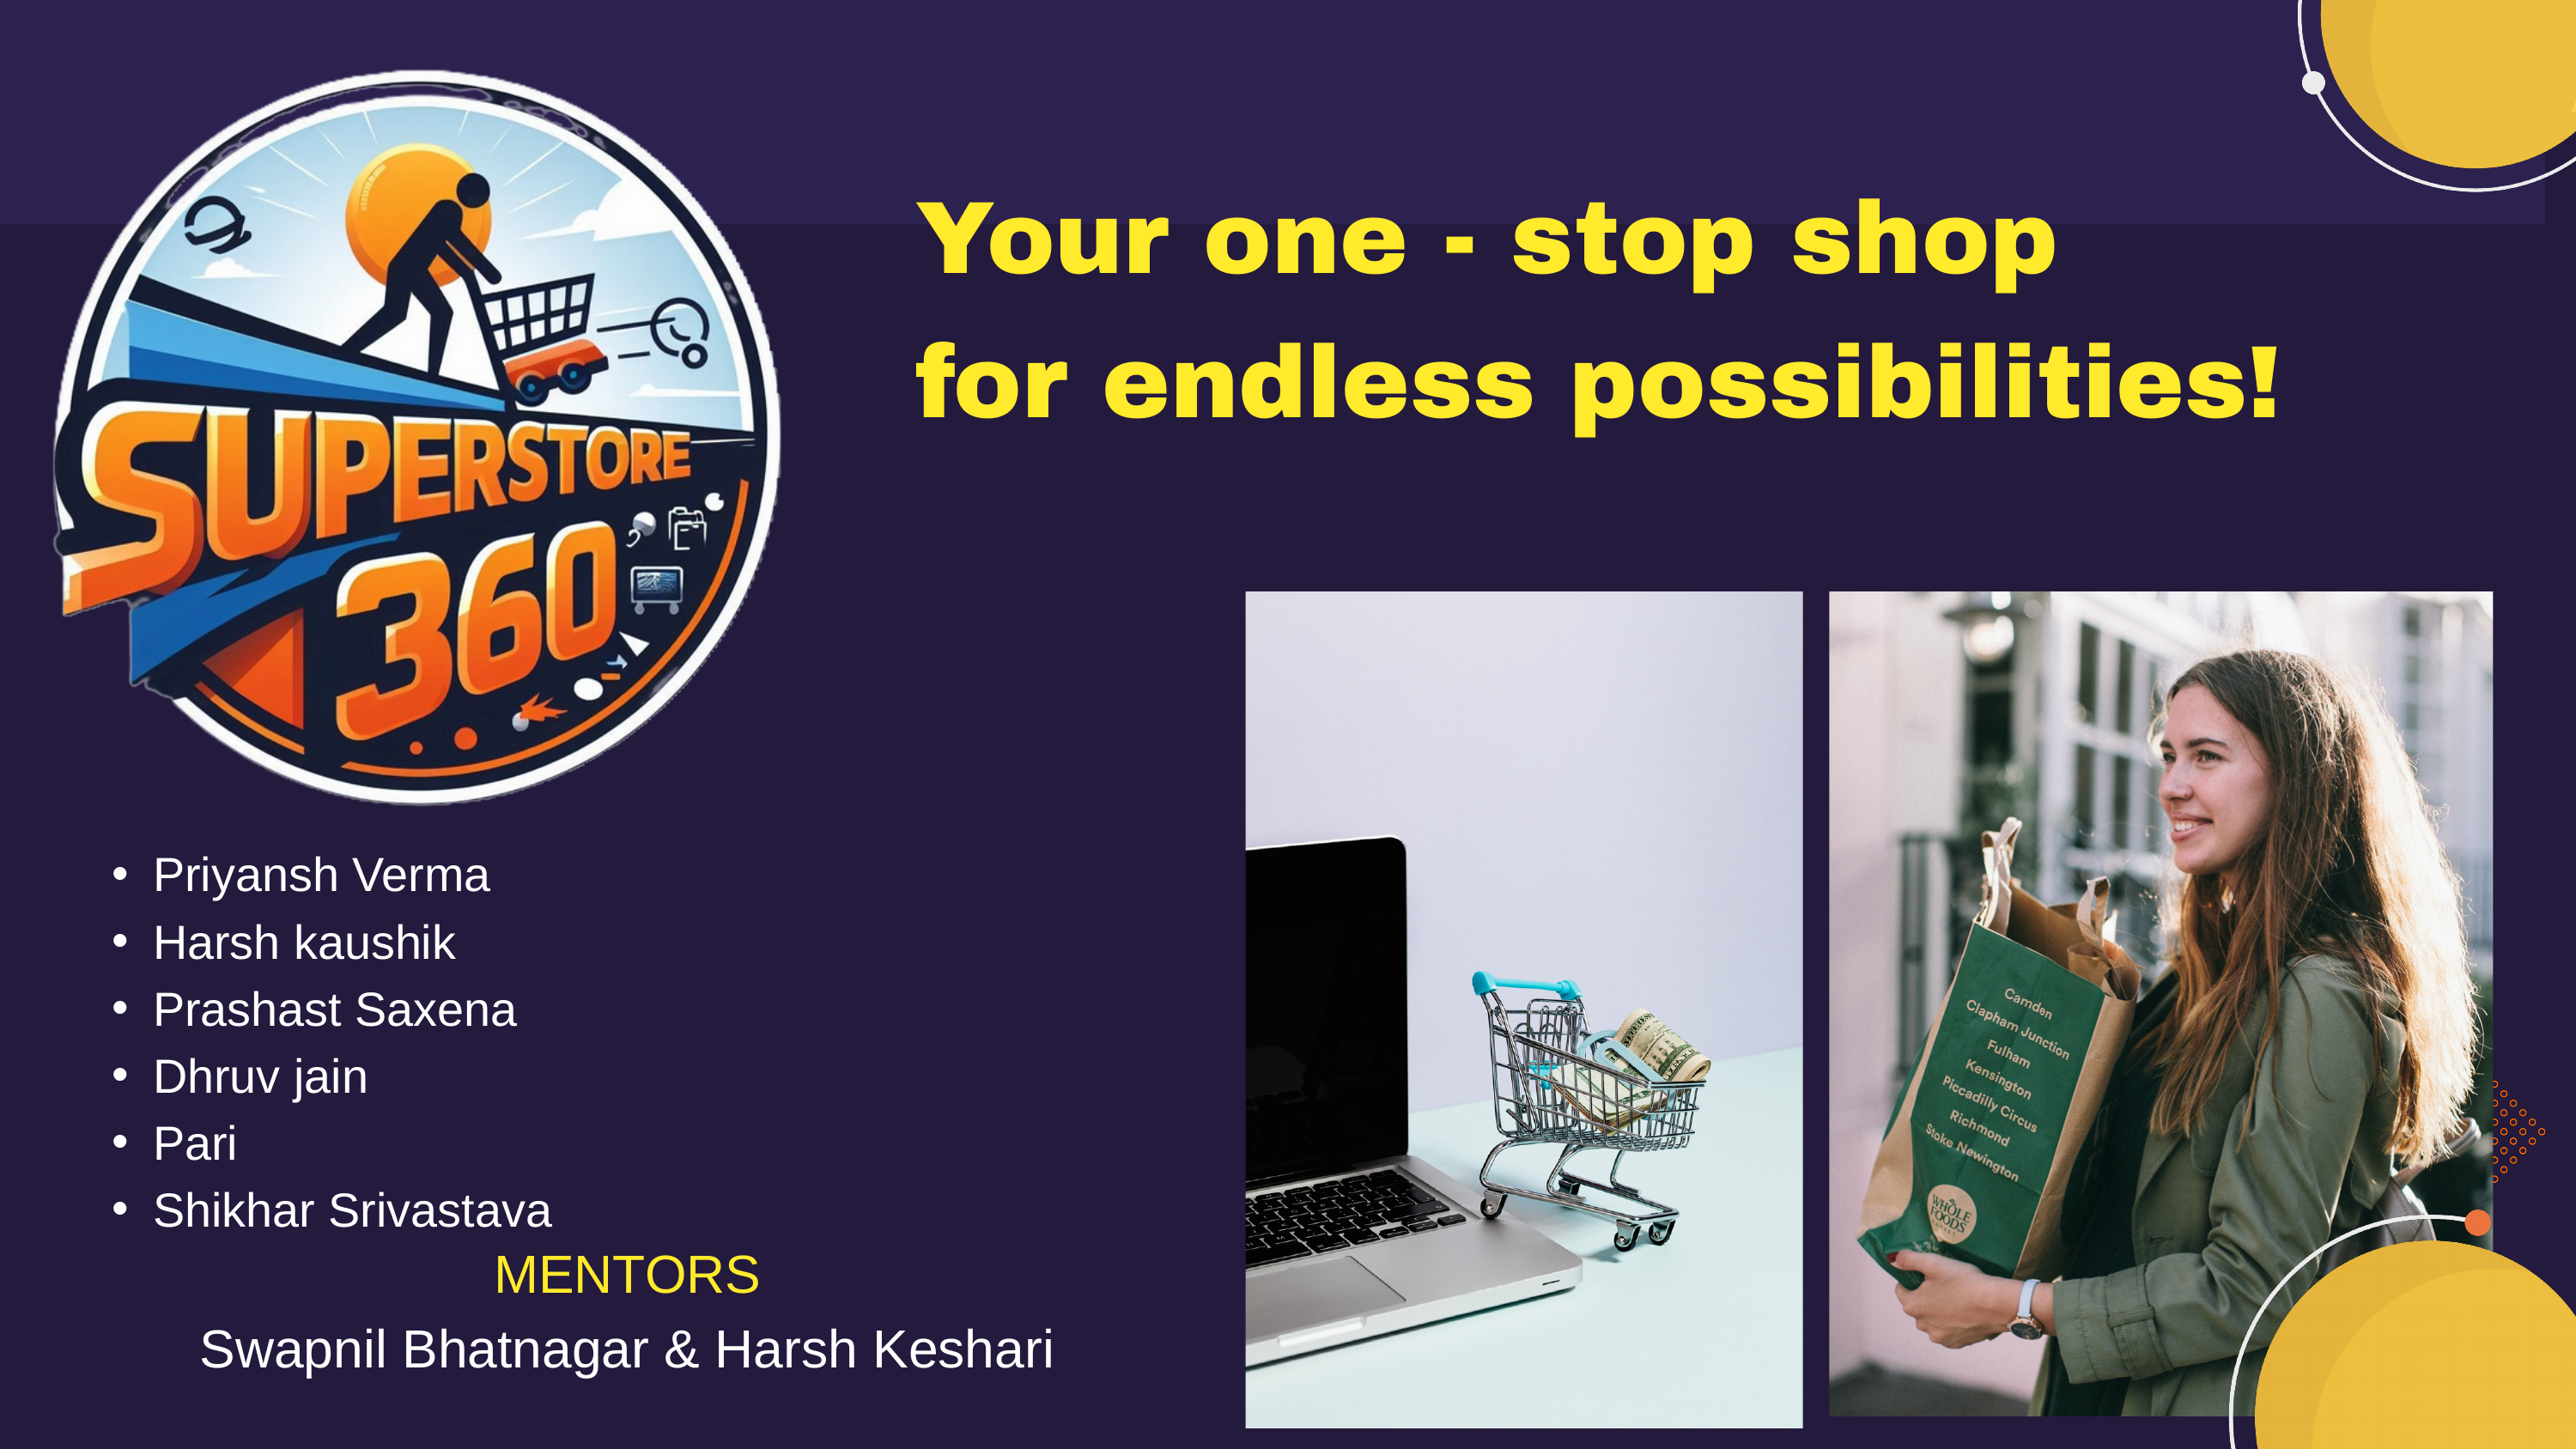

Your one - stop shop
for endless possibilities!

Priyansh Verma
Harsh kaushik
Prashast Saxena
Dhruv jain
Pari
Shikhar Srivastava

MENTORS
Swapnil Bhatnagar & Harsh Keshari